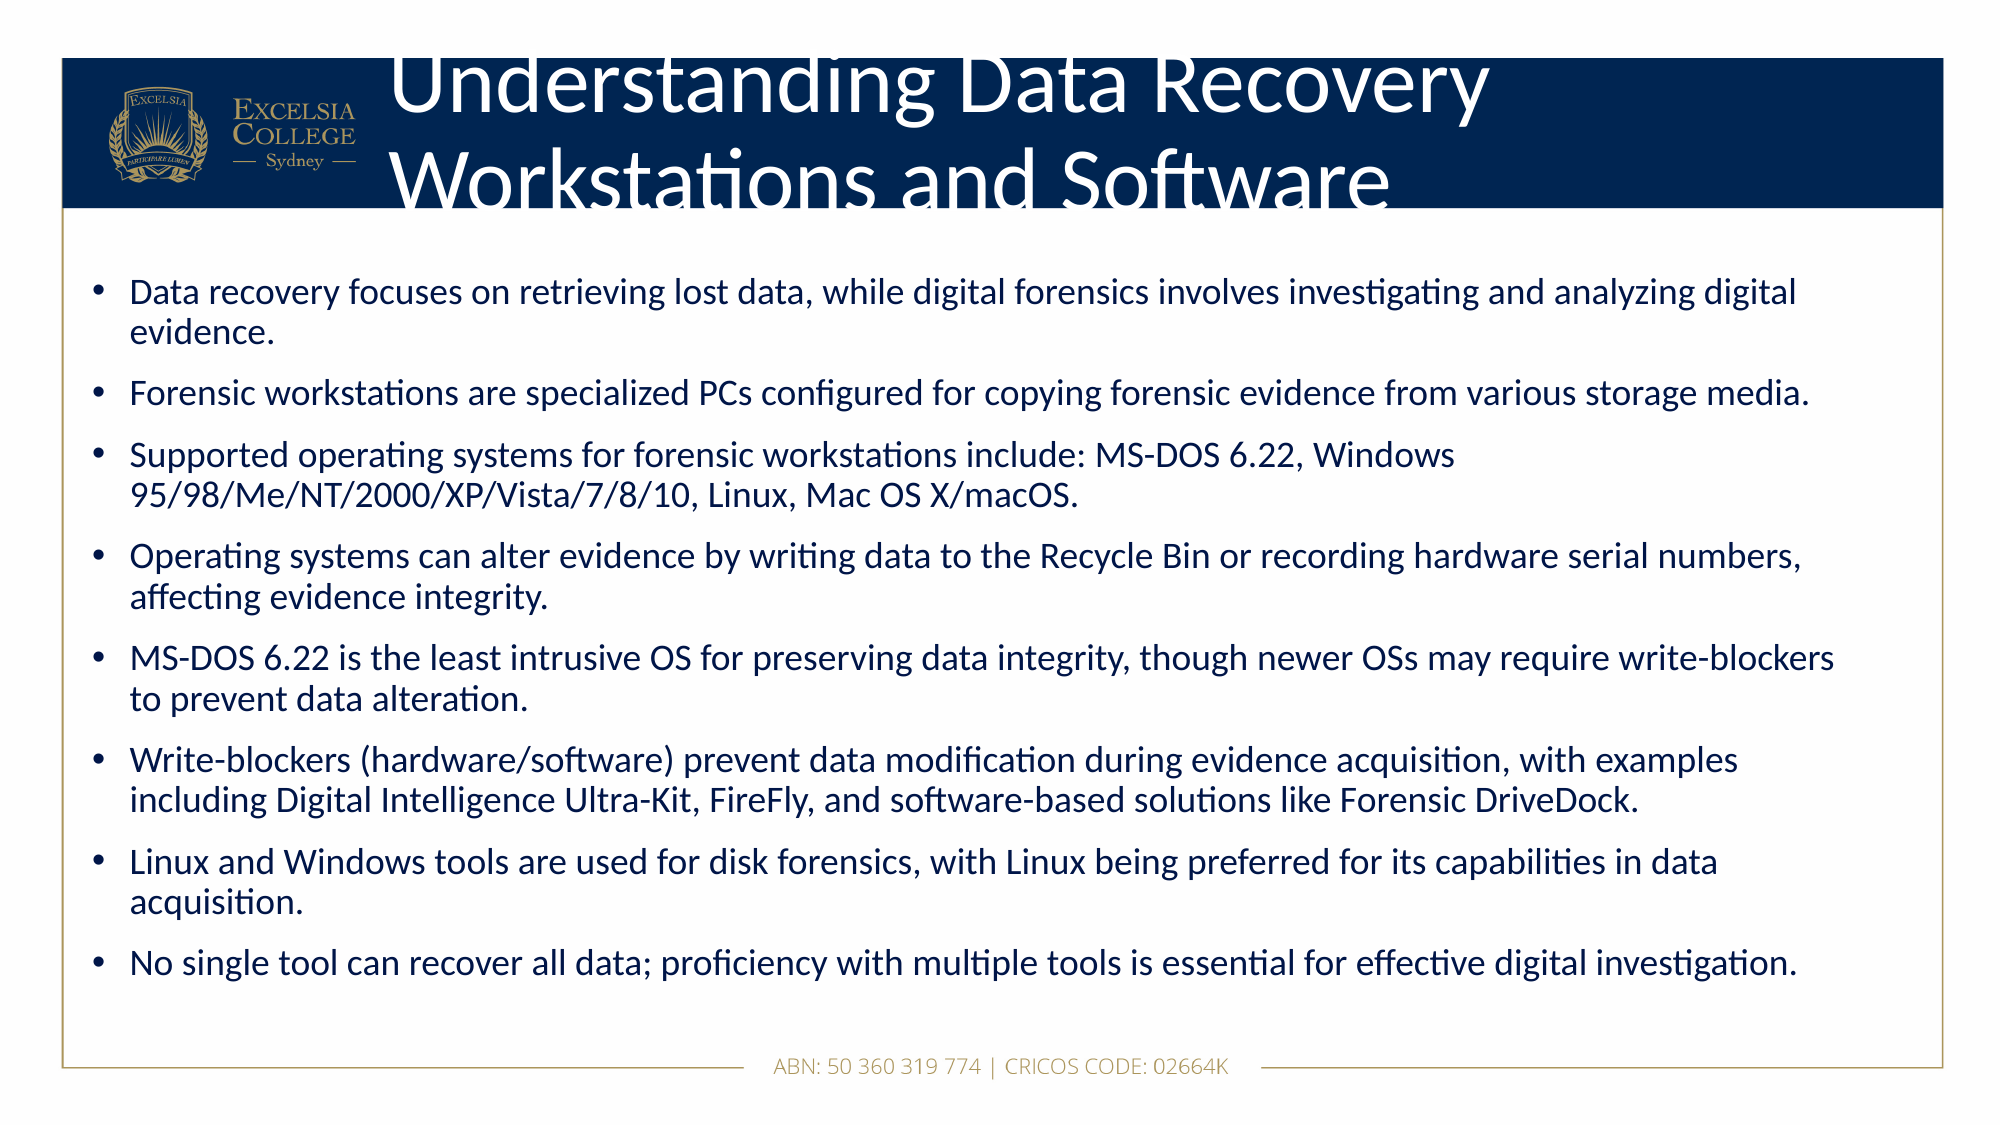

# Understanding Data Recovery Workstations and Software
Data recovery focuses on retrieving lost data, while digital forensics involves investigating and analyzing digital evidence.
Forensic workstations are specialized PCs configured for copying forensic evidence from various storage media.
Supported operating systems for forensic workstations include: MS-DOS 6.22, Windows 95/98/Me/NT/2000/XP/Vista/7/8/10, Linux, Mac OS X/macOS.
Operating systems can alter evidence by writing data to the Recycle Bin or recording hardware serial numbers, affecting evidence integrity.
MS-DOS 6.22 is the least intrusive OS for preserving data integrity, though newer OSs may require write-blockers to prevent data alteration.
Write-blockers (hardware/software) prevent data modification during evidence acquisition, with examples including Digital Intelligence Ultra-Kit, FireFly, and software-based solutions like Forensic DriveDock.
Linux and Windows tools are used for disk forensics, with Linux being preferred for its capabilities in data acquisition.
No single tool can recover all data; proficiency with multiple tools is essential for effective digital investigation.